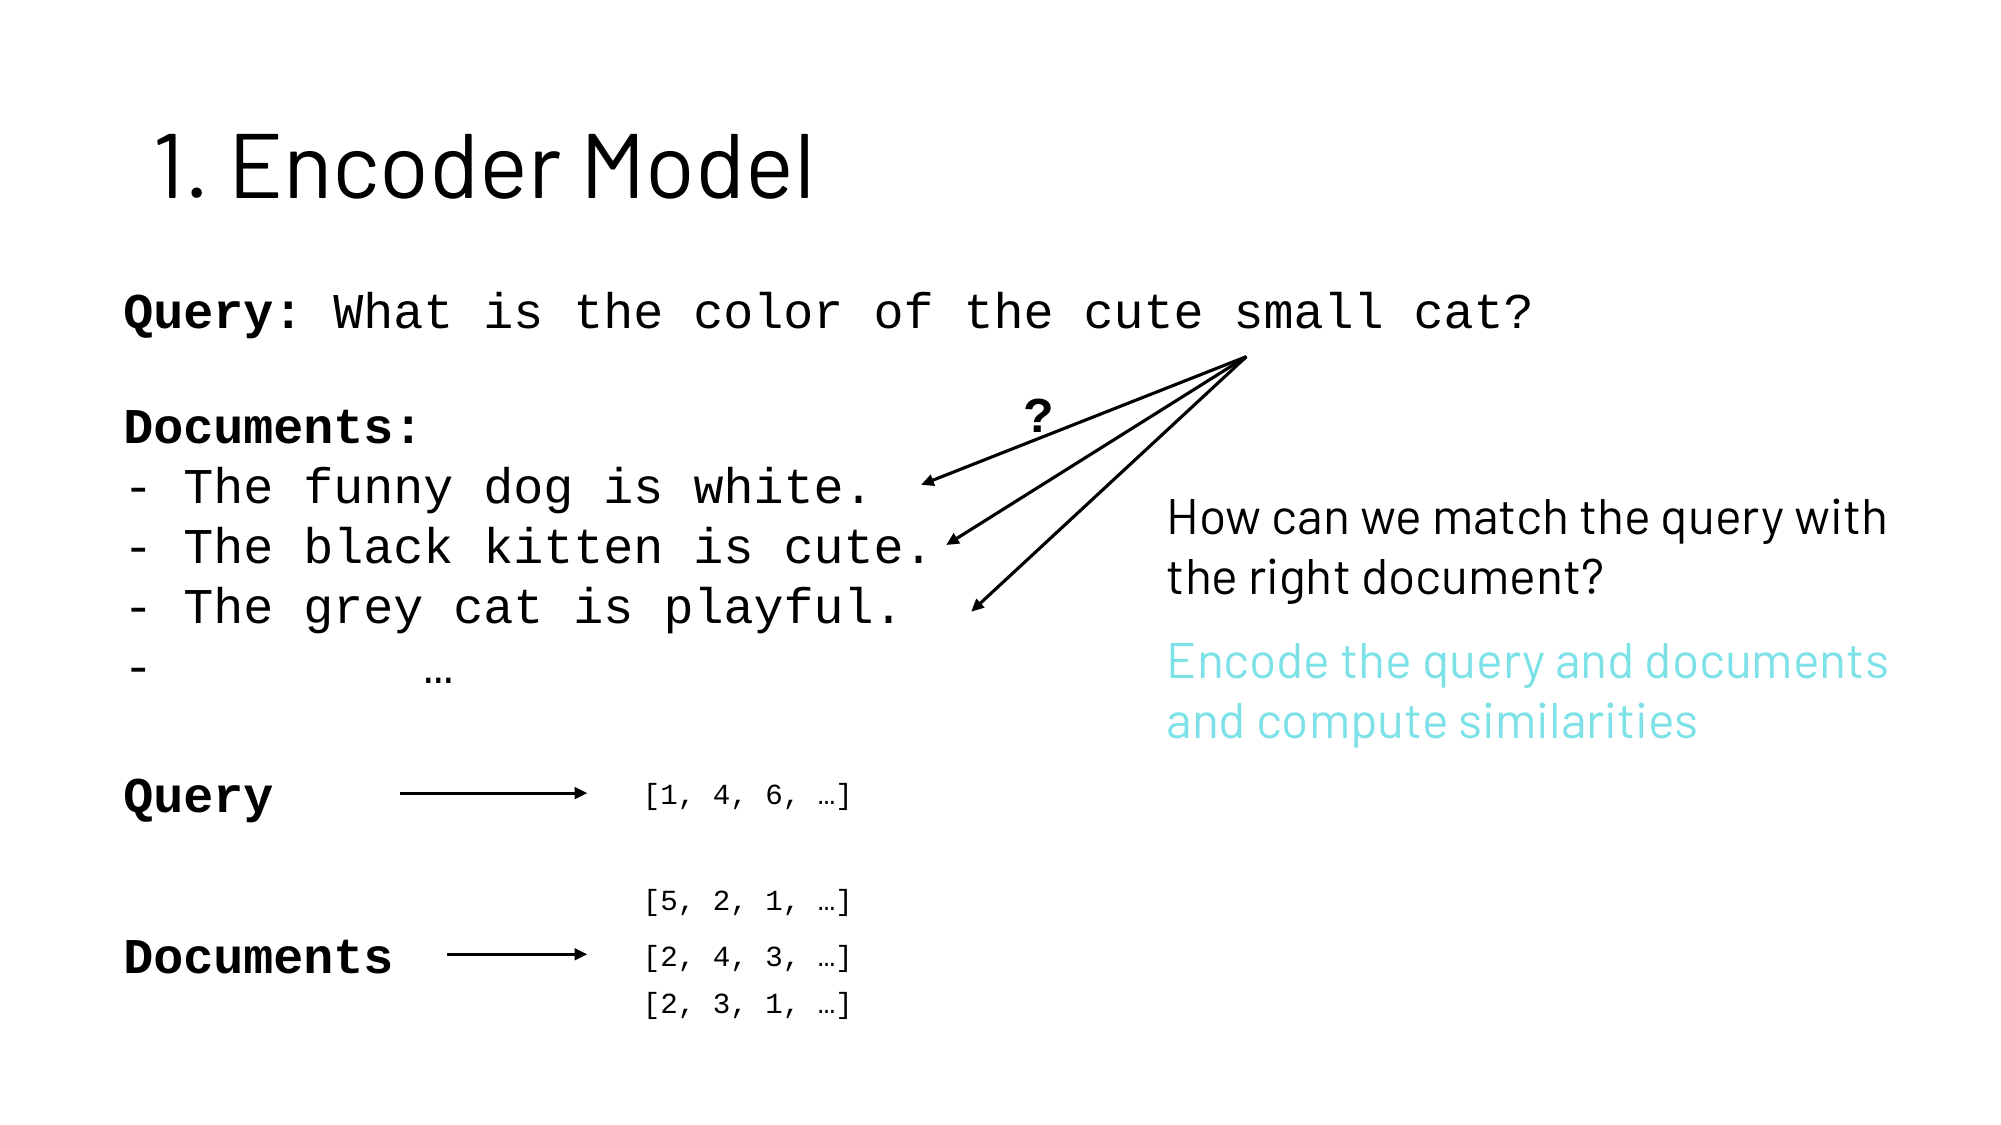

# 1. Encoder Model
Query: What is the color of the cute small cat?
?
Documents:
- The funny dog is white.
- The black kitten is cute.
- The grey cat is playful.
-		…
How can we match the query with the right document?
Encode the query and documents and compute similarities
Query
[1, 4, 6, …]
[5, 2, 1, …]
Documents
[2, 4, 3, …]
[2, 3, 1, …]